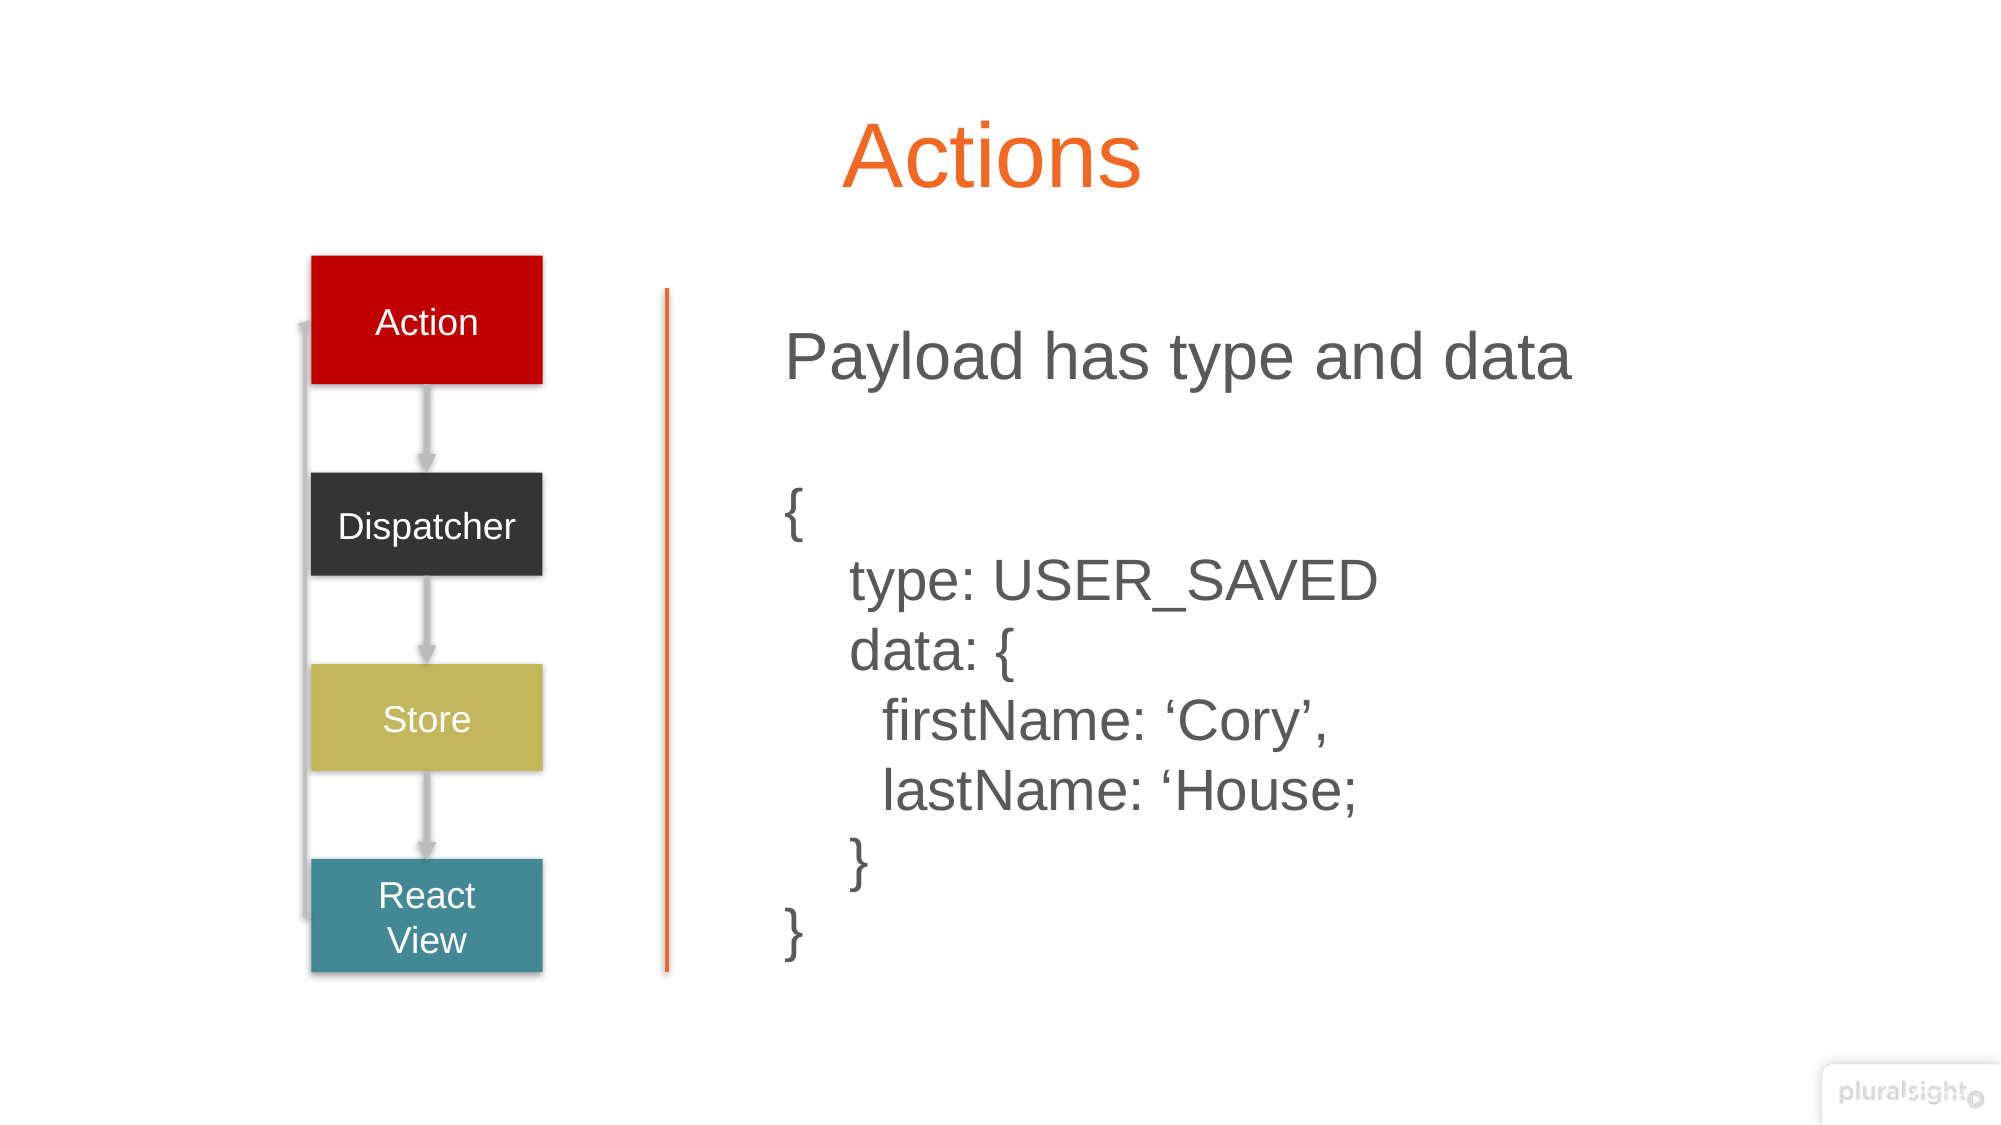

# Actions
Action
Dispatcher
Store
React
View
Payload has type and data

{
    type: USER_SAVED
    data: {
      firstName: ‘Cory’,
      lastName: ‘House;
    }
}